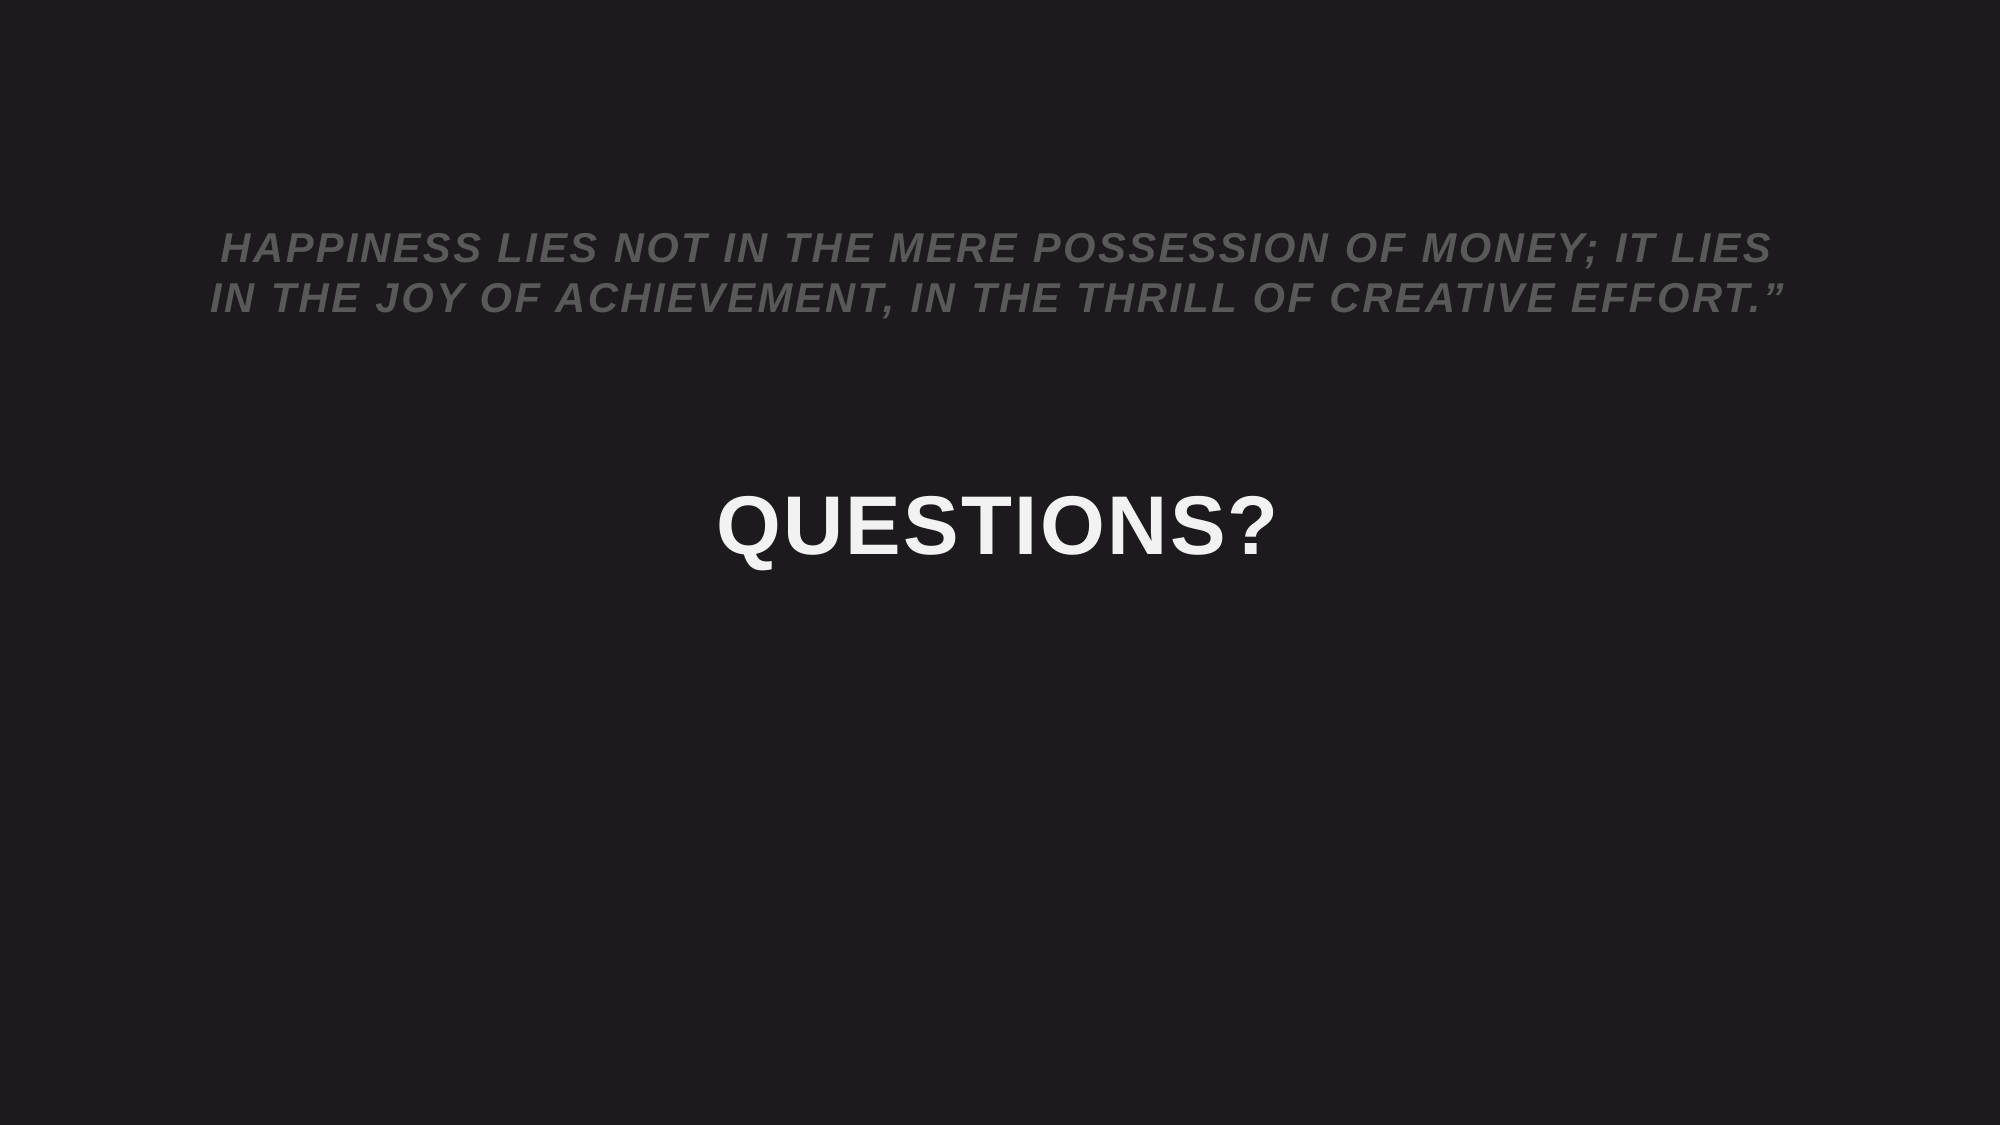

Happiness lies not in the mere possession of money; it lies in the joy of achievement, in the thrill of creative effort.”

QUESTIONS?